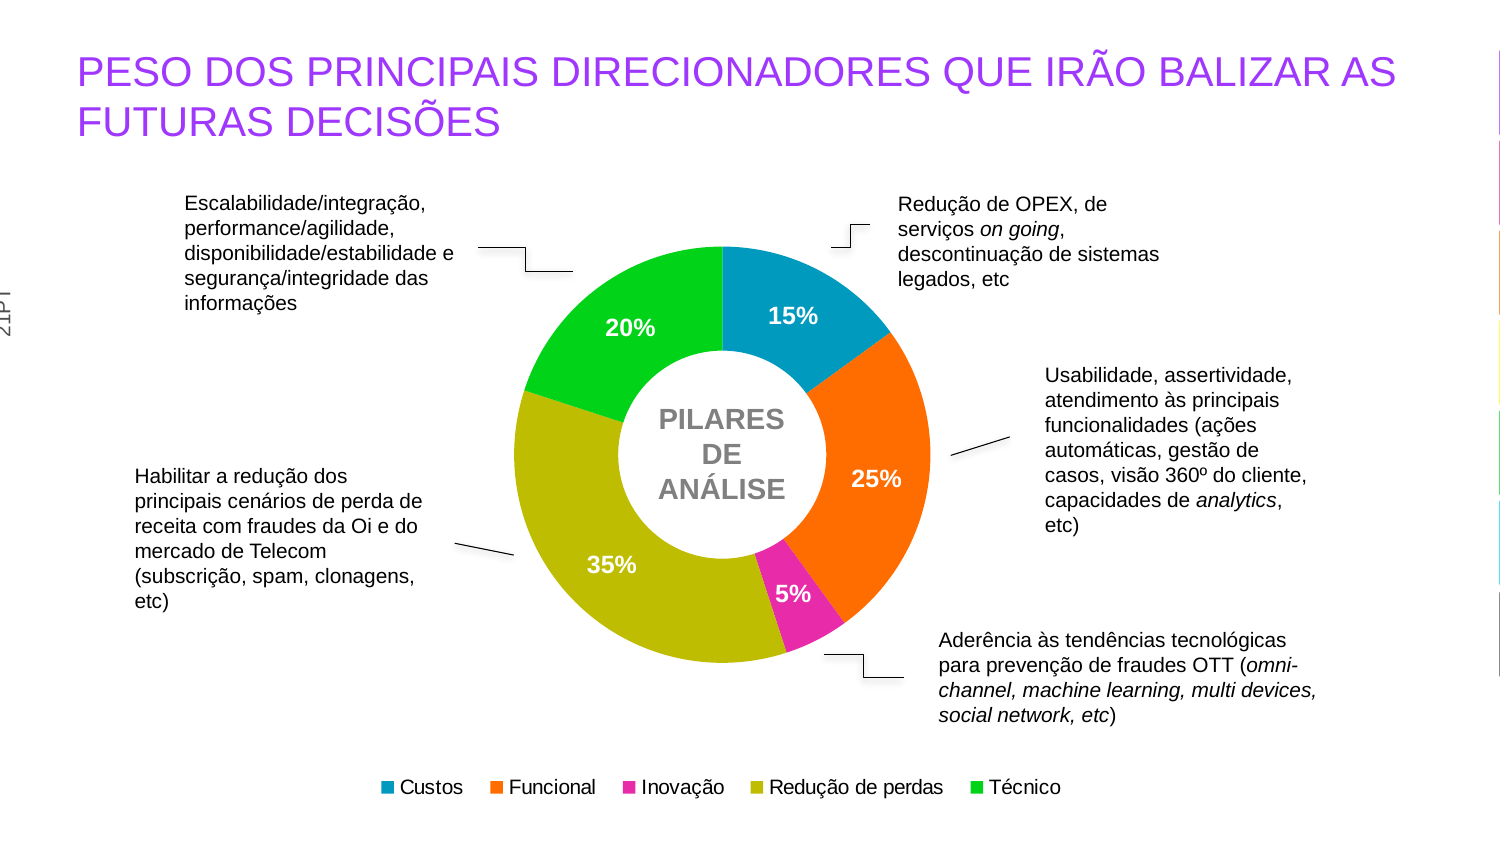

# PESO DOS PRINCIPAIS DIRECIONADORES QUE IRÃO BALIZAR AS FUTURAS DECISÕES
Escalabilidade/integração, performance/agilidade, disponibilidade/estabilidade e segurança/integridade das informações
Redução de OPEX, de serviços on going, descontinuação de sistemas legados, etc

### Chart

| Category | Peso (%) |
|---|---|
| Custos | 15.0 |
| Funcional | 25.0 |
| Inovação | 5.0 |
| Redução de perdas | 35.0 |
| Técnico | 20.0 |
Usabilidade, assertividade, atendimento às principais funcionalidades (ações automáticas, gestão de casos, visão 360º do cliente, capacidades de analytics, etc)
PILARES DE ANÁLISE
Habilitar a redução dos principais cenários de perda de receita com fraudes da Oi e do mercado de Telecom (subscrição, spam, clonagens, etc)
Aderência às tendências tecnológicas para prevenção de fraudes OTT (omni-channel, machine learning, multi devices, social network, etc)